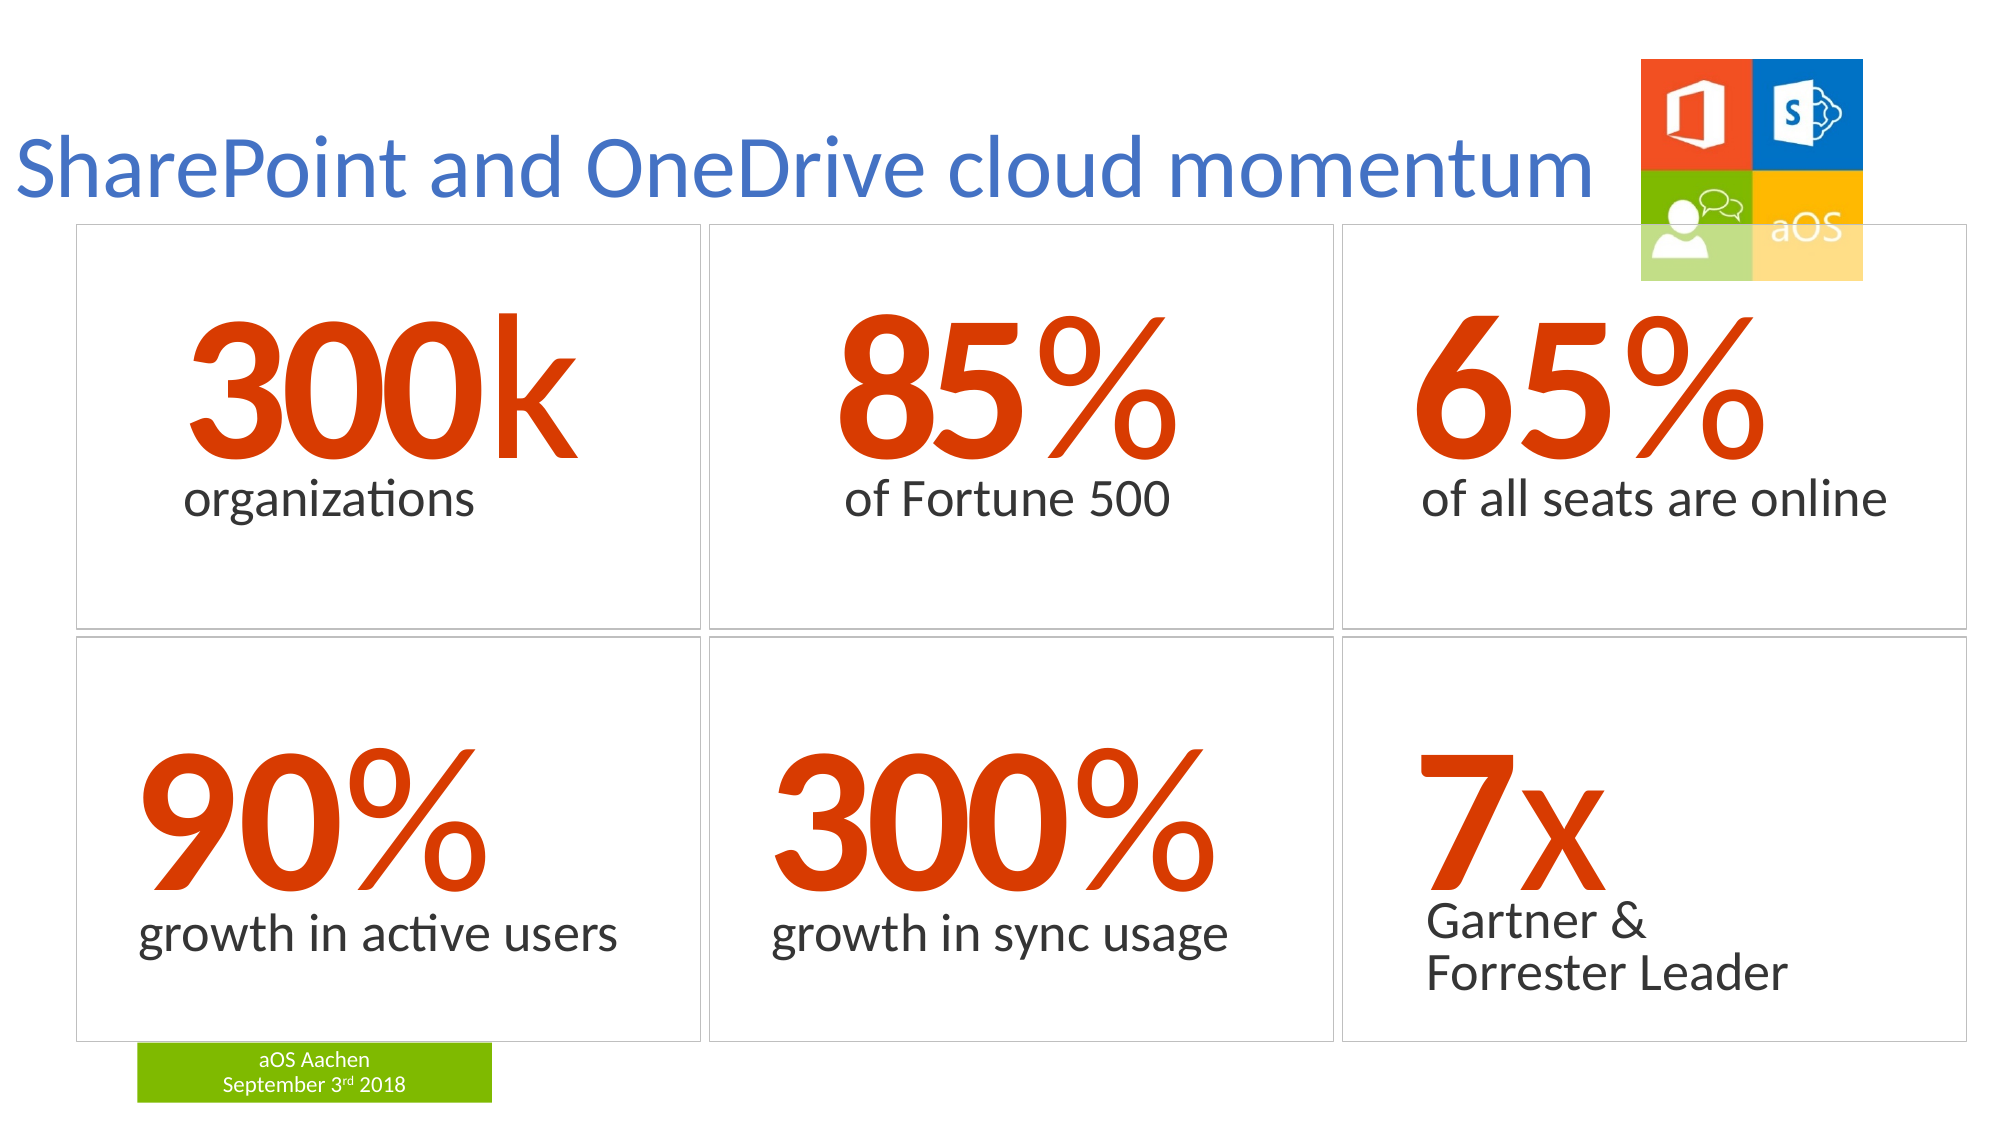

SharePoint and OneDrive cloud momentum

65%
of all seats are online

300k
organizations

85%
of Fortune 500

90%
growth in active users

300%
growth in sync usage

7x
Gartner &
Forrester Leader